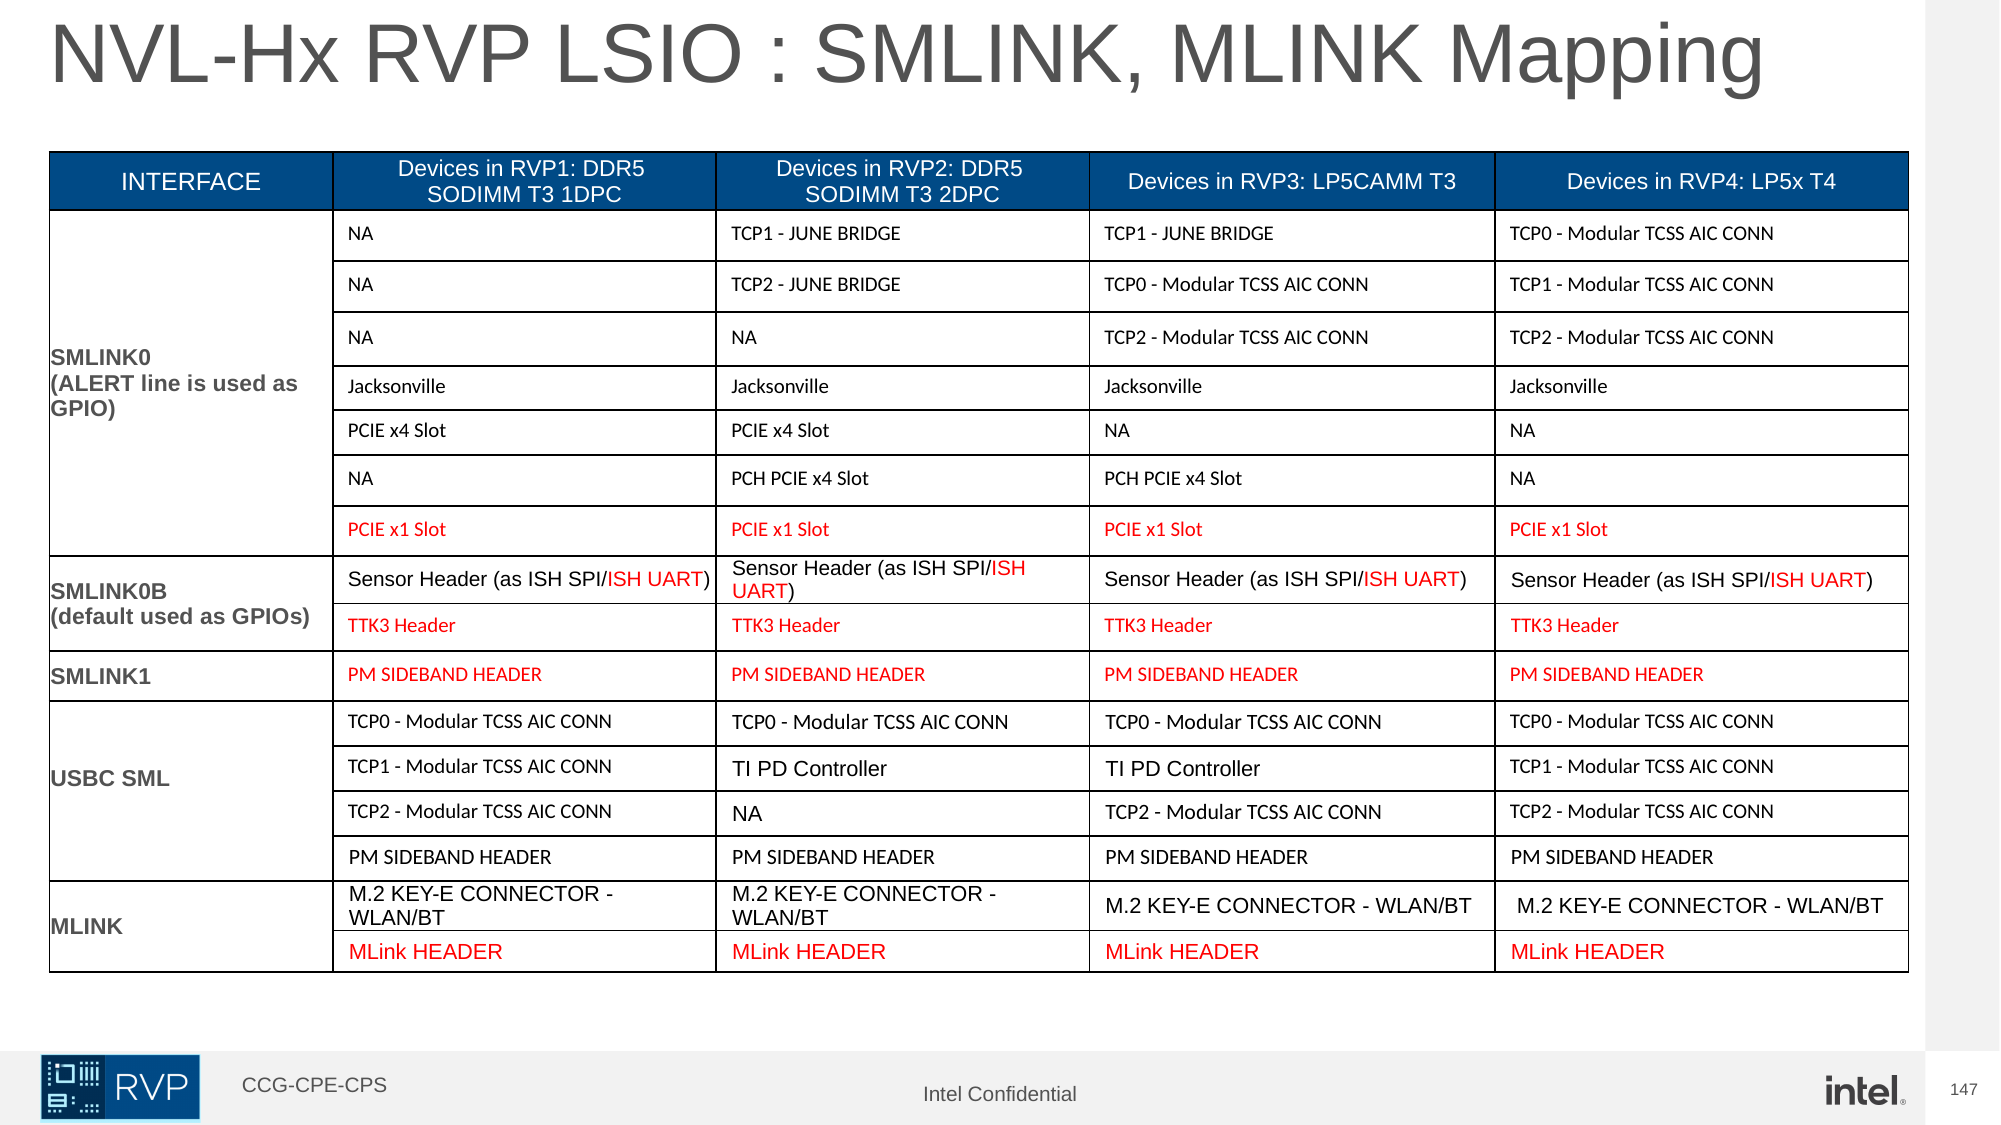

NVL-Hx RVP LSIO : SMLINK, MLINK Mapping
| INTERFACE | Devices in RVP1: DDR5 SODIMM T3 1DPC | Devices in RVP2: DDR5 SODIMM T3 2DPC | Devices in RVP3: LP5CAMM T3 | Devices in RVP4: LP5x T4 |
| --- | --- | --- | --- | --- |
| SMLINK0 (ALERT line is used as GPIO) | NA | TCP1 - JUNE BRIDGE | TCP1 - JUNE BRIDGE | TCP0 - Modular TCSS AIC CONN |
|  | NA | TCP2 - JUNE BRIDGE | TCP0 - Modular TCSS AIC CONN | TCP1 - Modular TCSS AIC CONN |
|  | NA | NA | TCP2 - Modular TCSS AIC CONN | TCP2 - Modular TCSS AIC CONN |
|  | Jacksonville | Jacksonville | Jacksonville | Jacksonville |
|  | PCIE x4 Slot | PCIE x4 Slot | NA | NA |
|  | NA | PCH PCIE x4 Slot | PCH PCIE x4 Slot | NA |
|  | PCIE x1 Slot | PCIE x1 Slot | PCIE x1 Slot | PCIE x1 Slot |
| SMLINK0B (default used as GPIOs) | Sensor Header (as ISH SPI/ISH UART) | Sensor Header (as ISH SPI/ISH UART) | Sensor Header (as ISH SPI/ISH UART) | Sensor Header (as ISH SPI/ISH UART) |
|  | TTK3 Header | TTK3 Header | TTK3 Header | TTK3 Header |
| SMLINK1 | PM SIDEBAND HEADER | PM SIDEBAND HEADER | PM SIDEBAND HEADER | PM SIDEBAND HEADER |
| USBC SML | TCP0 - Modular TCSS AIC CONN | TCP0 - Modular TCSS AIC CONN | TCP0 - Modular TCSS AIC CONN | TCP0 - Modular TCSS AIC CONN |
|  | TCP1 - Modular TCSS AIC CONN | TI PD Controller | TI PD Controller | TCP1 - Modular TCSS AIC CONN |
|  | TCP2 - Modular TCSS AIC CONN | NA | TCP2 - Modular TCSS AIC CONN | TCP2 - Modular TCSS AIC CONN |
|  | PM SIDEBAND HEADER | PM SIDEBAND HEADER | PM SIDEBAND HEADER | PM SIDEBAND HEADER |
| MLINK | M.2 KEY-E CONNECTOR - WLAN/BT | M.2 KEY-E CONNECTOR - WLAN/BT | M.2 KEY-E CONNECTOR - WLAN/BT | M.2 KEY-E CONNECTOR - WLAN/BT |
|  | MLink HEADER | MLink HEADER | MLink HEADER | MLink HEADER |